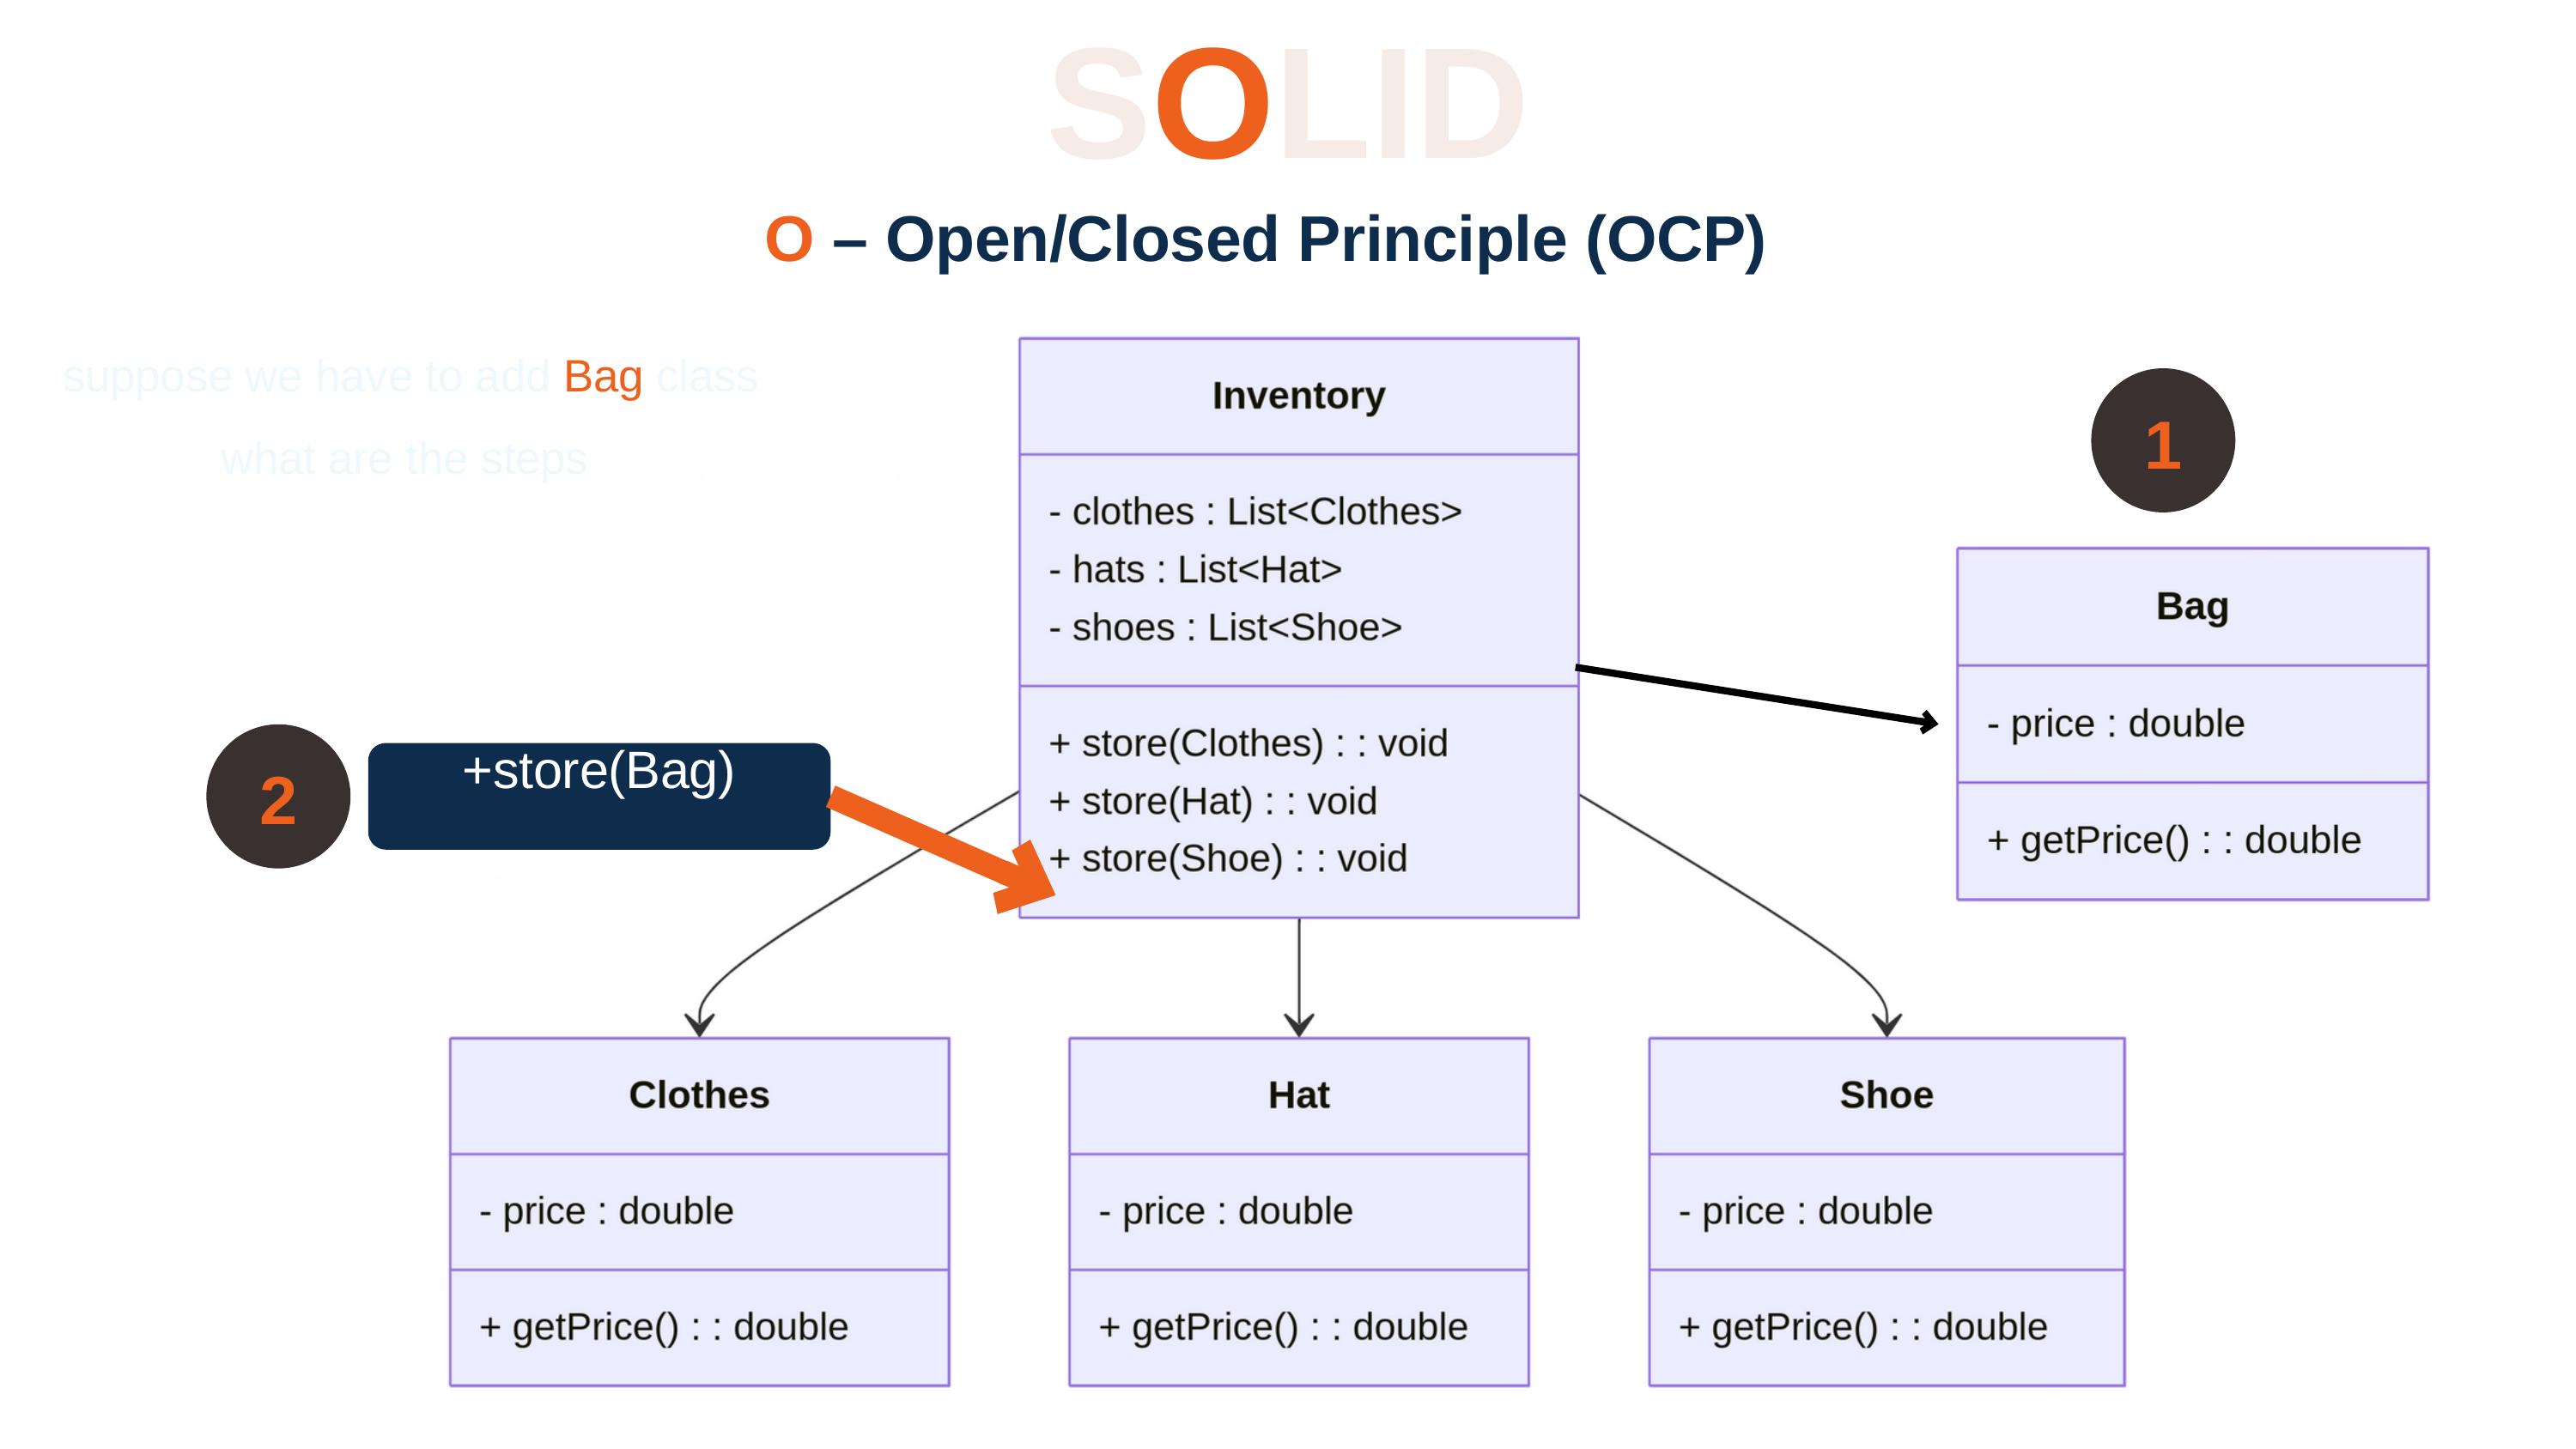

SOLID
O – Open/Closed Principle (OCP)
suppose we have to add Bag class what are the steps

1

2

+store(Bag)